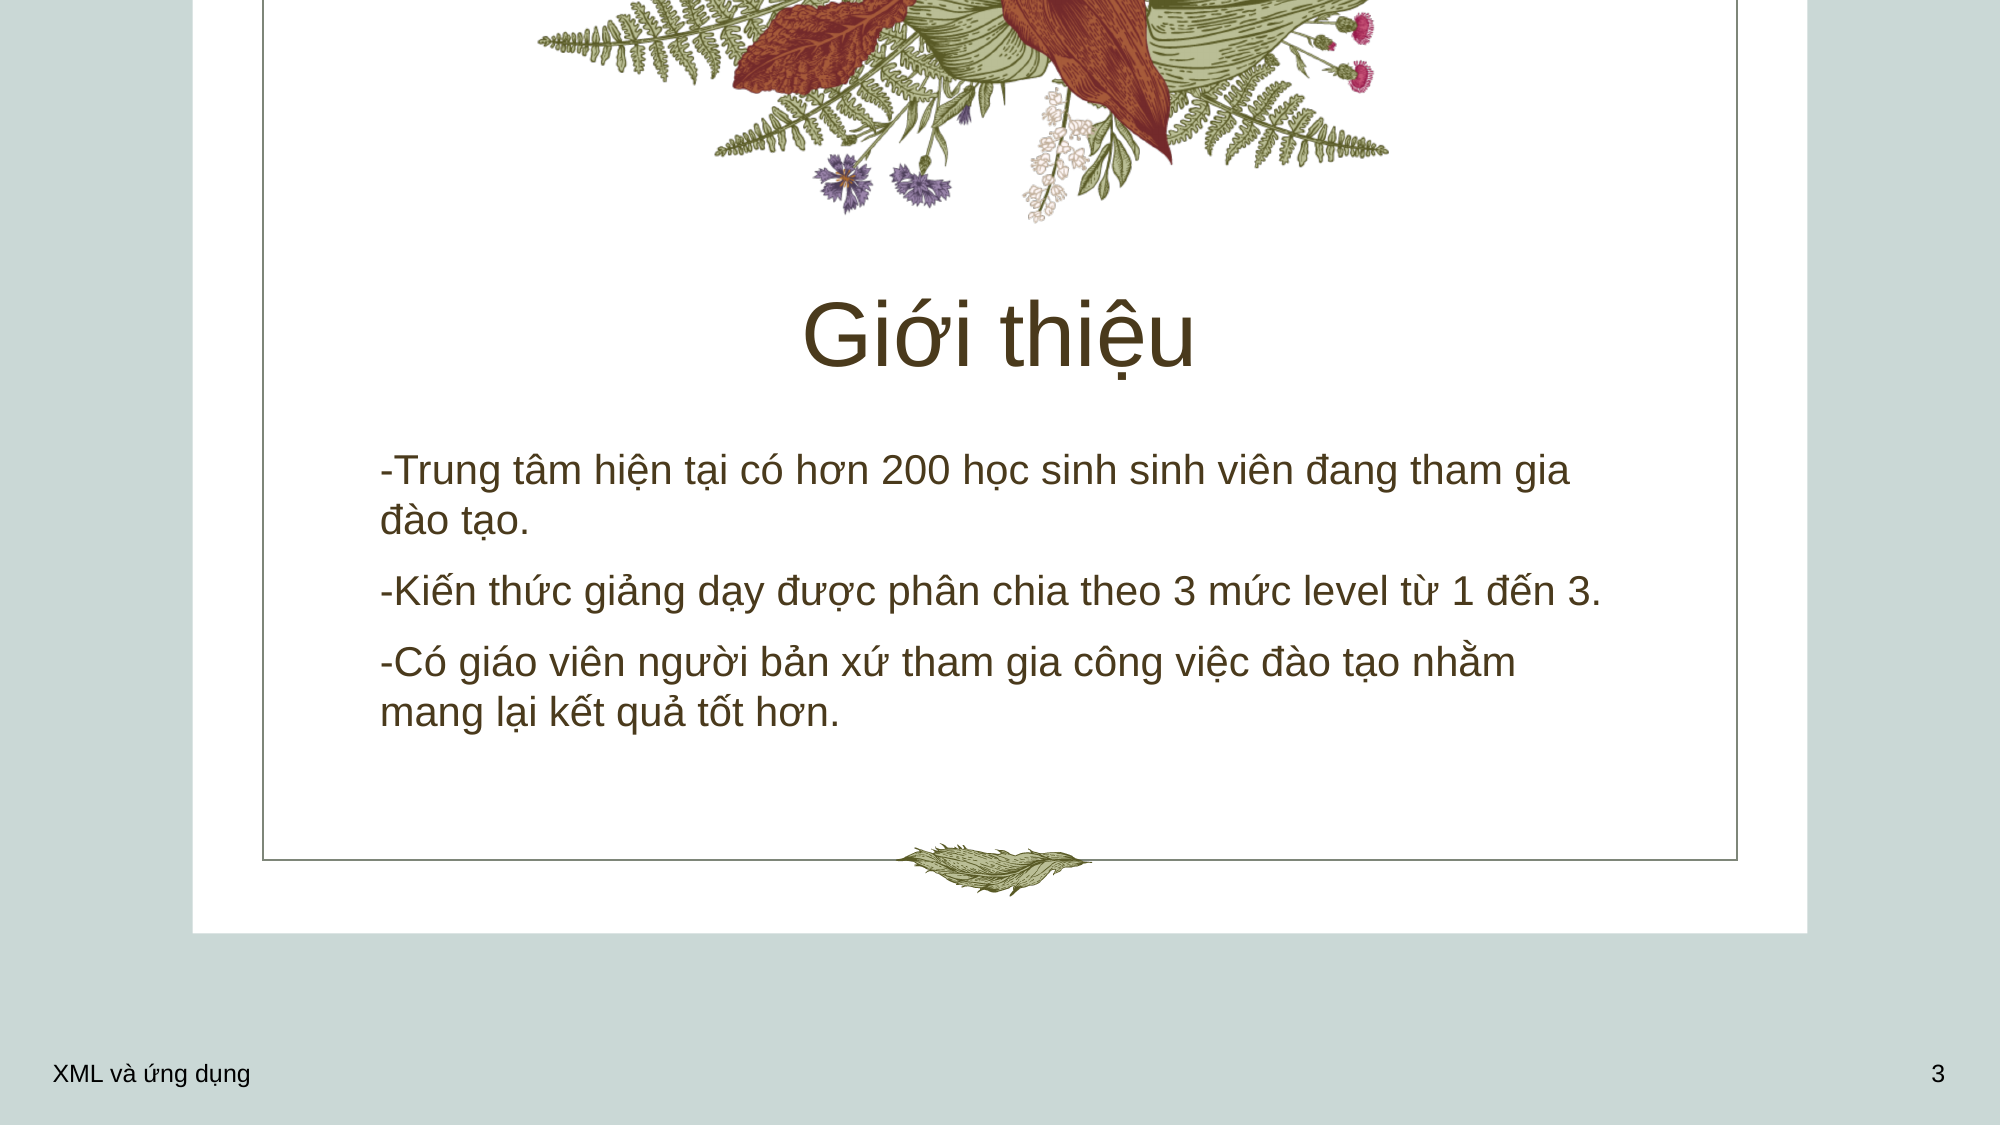

# Giới thiệu
-Trung tâm hiện tại có hơn 200 học sinh sinh viên đang tham gia đào tạo.
-Kiến thức giảng dạy được phân chia theo 3 mức level từ 1 đến 3.
-Có giáo viên người bản xứ tham gia công việc đào tạo nhằm mang lại kết quả tốt hơn.
XML và ứng dụng
3